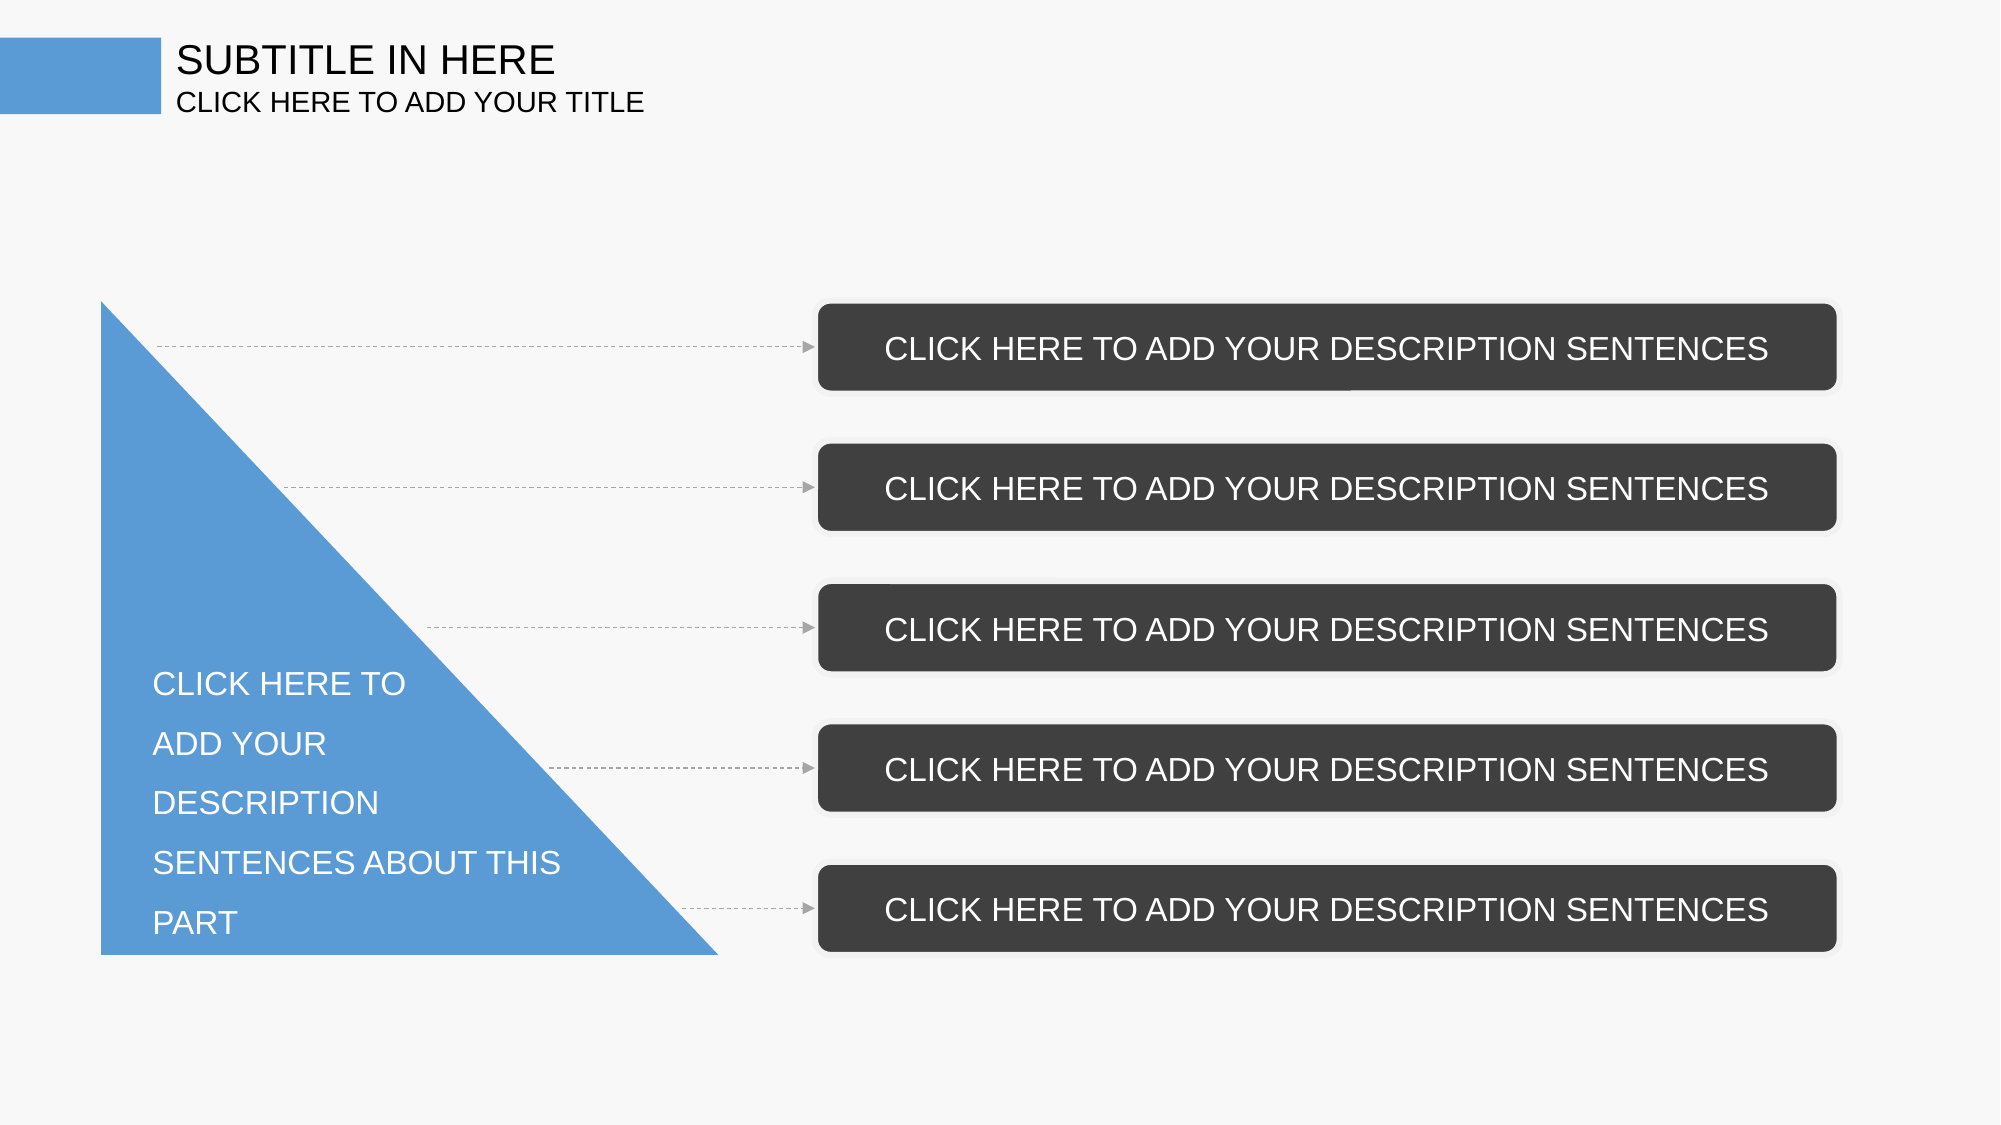

SUBTITLE IN HERE
CLICK HERE TO ADD YOUR TITLE

CLICK HERE TO ADD YOUR DESCRIPTION SENTENCES
CLICK HERE TO
ADD YOUR
DESCRIPTION
SENTENCES ABOUT THIS
PART
CLICK HERE TO ADD YOUR DESCRIPTION SENTENCES
CLICK HERE TO ADD YOUR DESCRIPTION SENTENCES
CLICK HERE TO ADD YOUR DESCRIPTION SENTENCES
CLICK HERE TO ADD YOUR DESCRIPTION SENTENCES